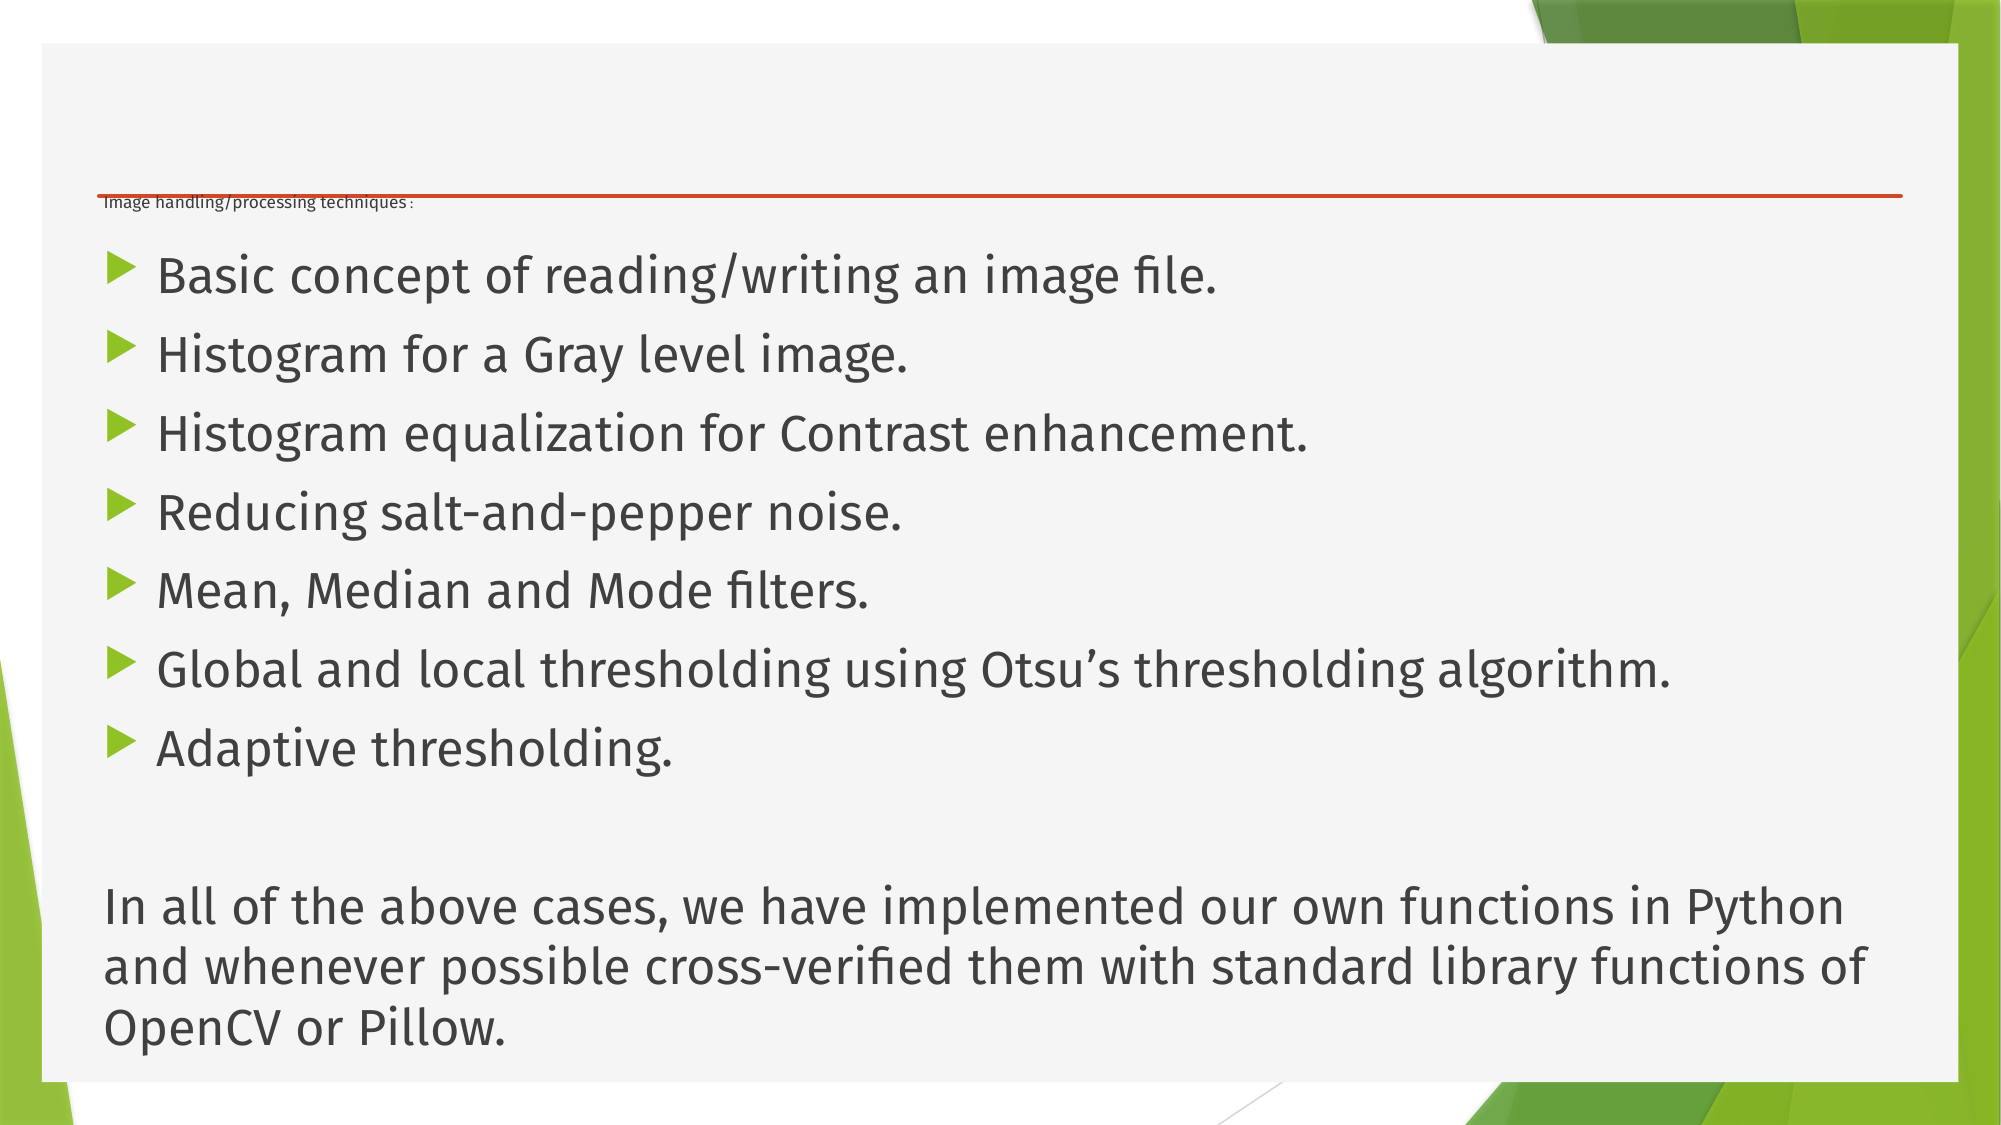

# Image handling/processing techniques :
Basic concept of reading/writing an image file.
Histogram for a Gray level image.
Histogram equalization for Contrast enhancement.
Reducing salt-and-pepper noise.
Mean, Median and Mode filters.
Global and local thresholding using Otsu’s thresholding algorithm.
Adaptive thresholding.

In all of the above cases, we have implemented our own functions in Python and whenever possible cross-verified them with standard library functions of OpenCV or Pillow.